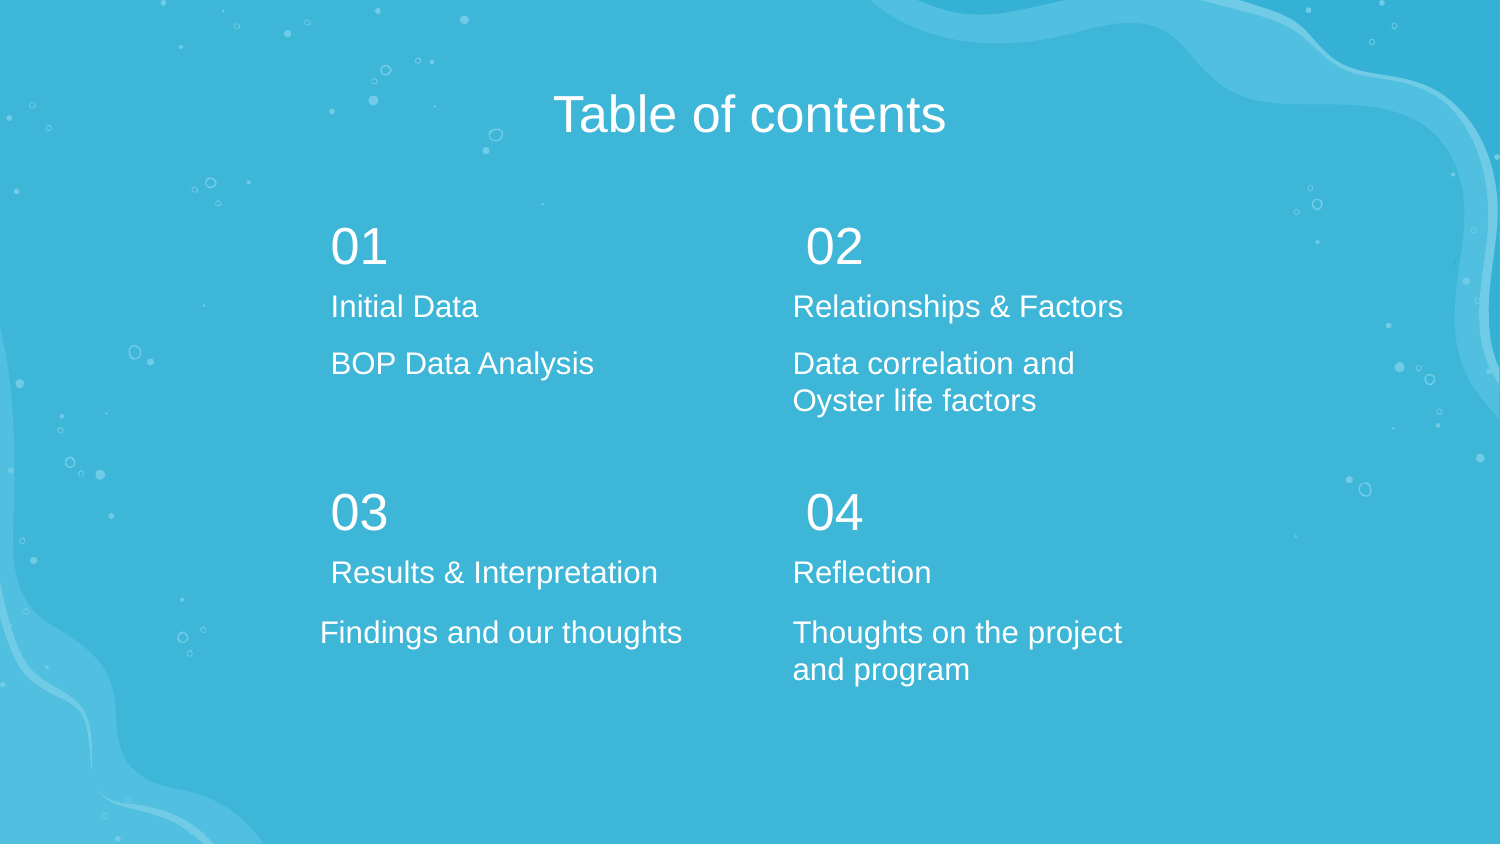

Table of contents
# 01
02

Initial Data
Relationships & Factors
BOP Data Analysis
Data correlation and Oyster life factors
03
04
Reflection
Results & Interpretation
Findings and our thoughts
Thoughts on the project and program